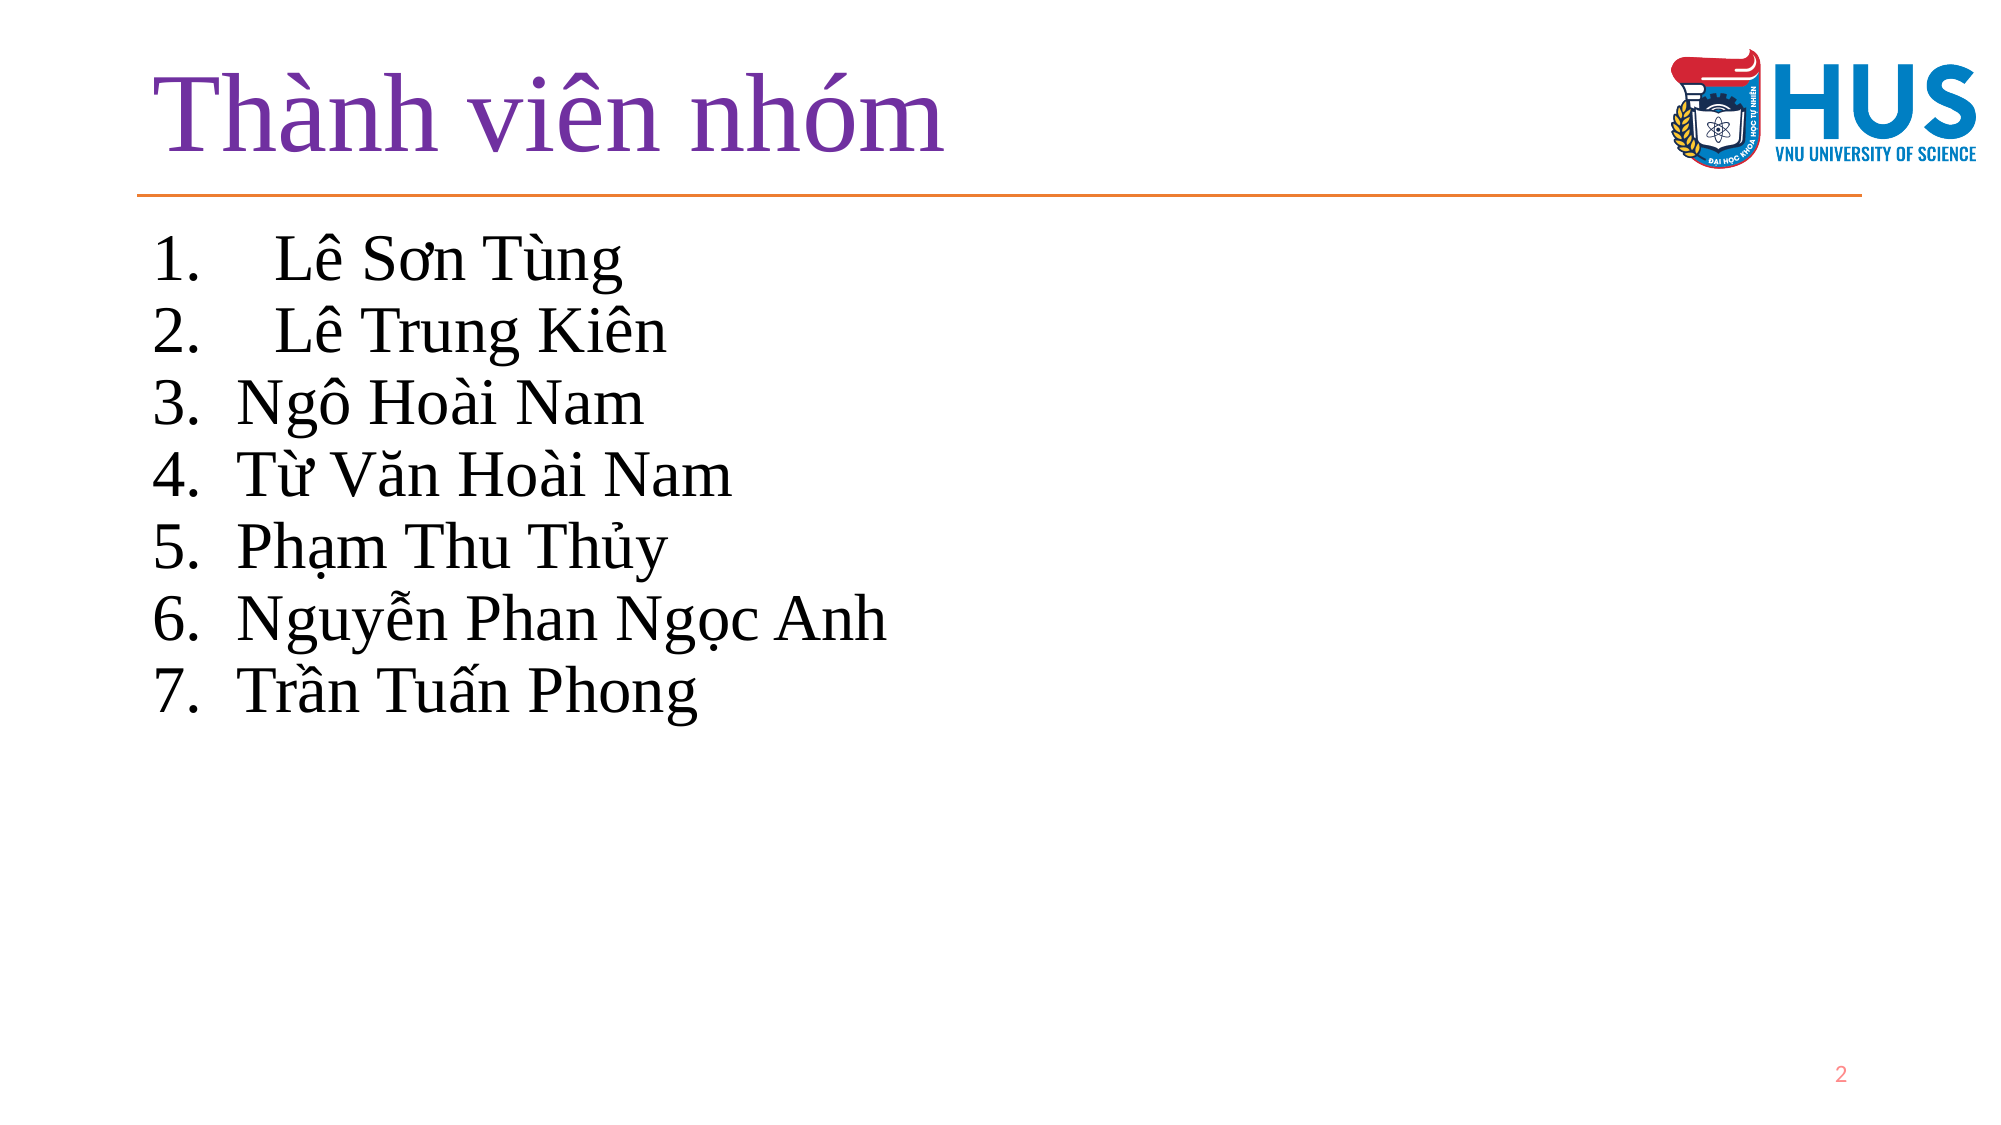

# Thành viên nhóm
Lê Sơn Tùng
Lê Trung Kiên
Ngô Hoài Nam
Từ Văn Hoài Nam
Phạm Thu Thủy
Nguyễn Phan Ngọc Anh
Trần Tuấn Phong
2